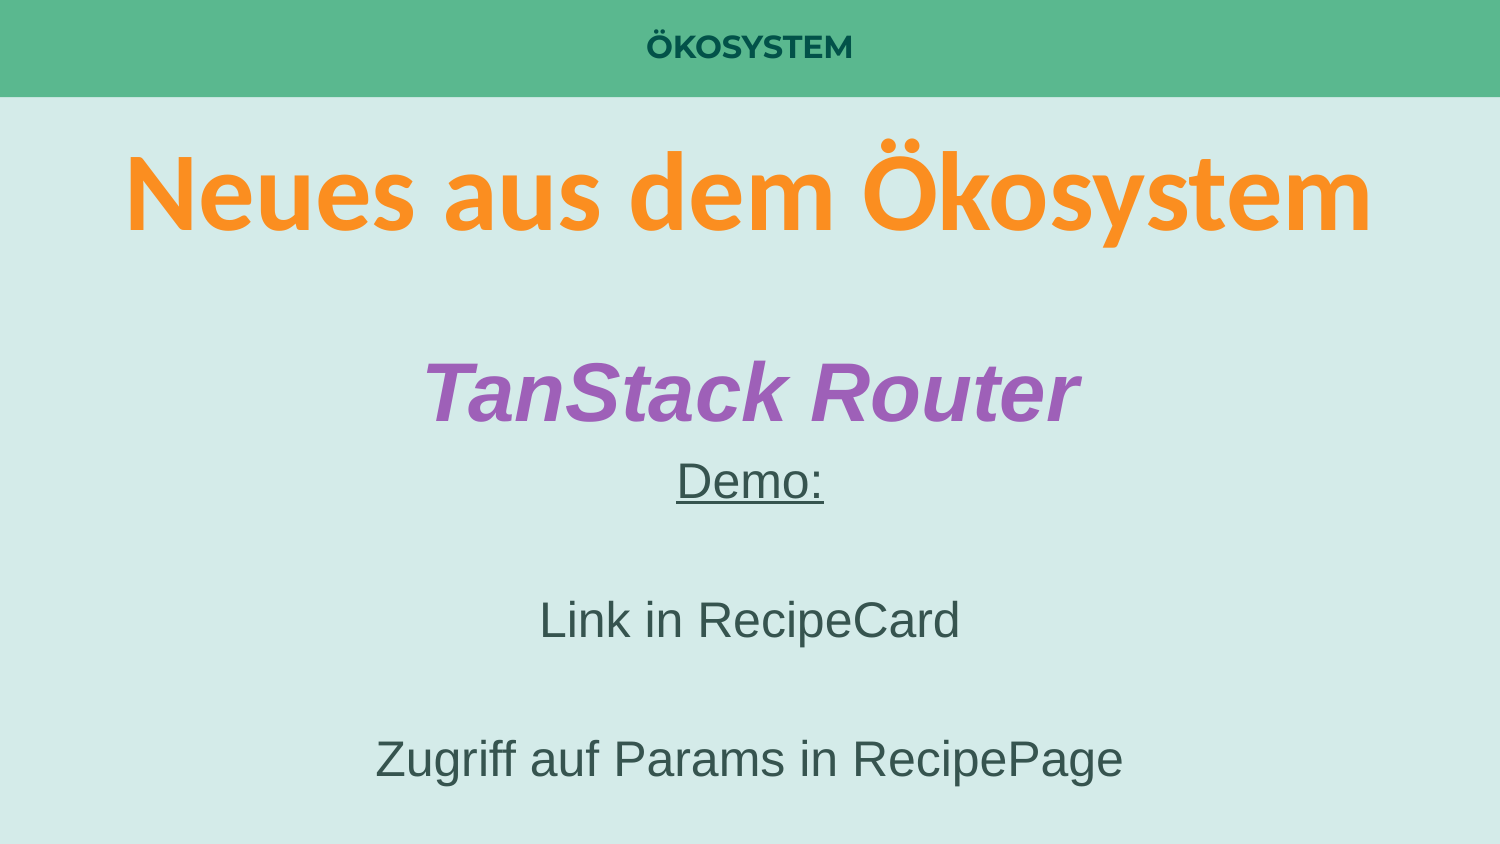

# Ökosystem
Neues aus dem Ökosystem

TanStack Router
Demo:

Link in RecipeCard

Zugriff auf Params in RecipePage